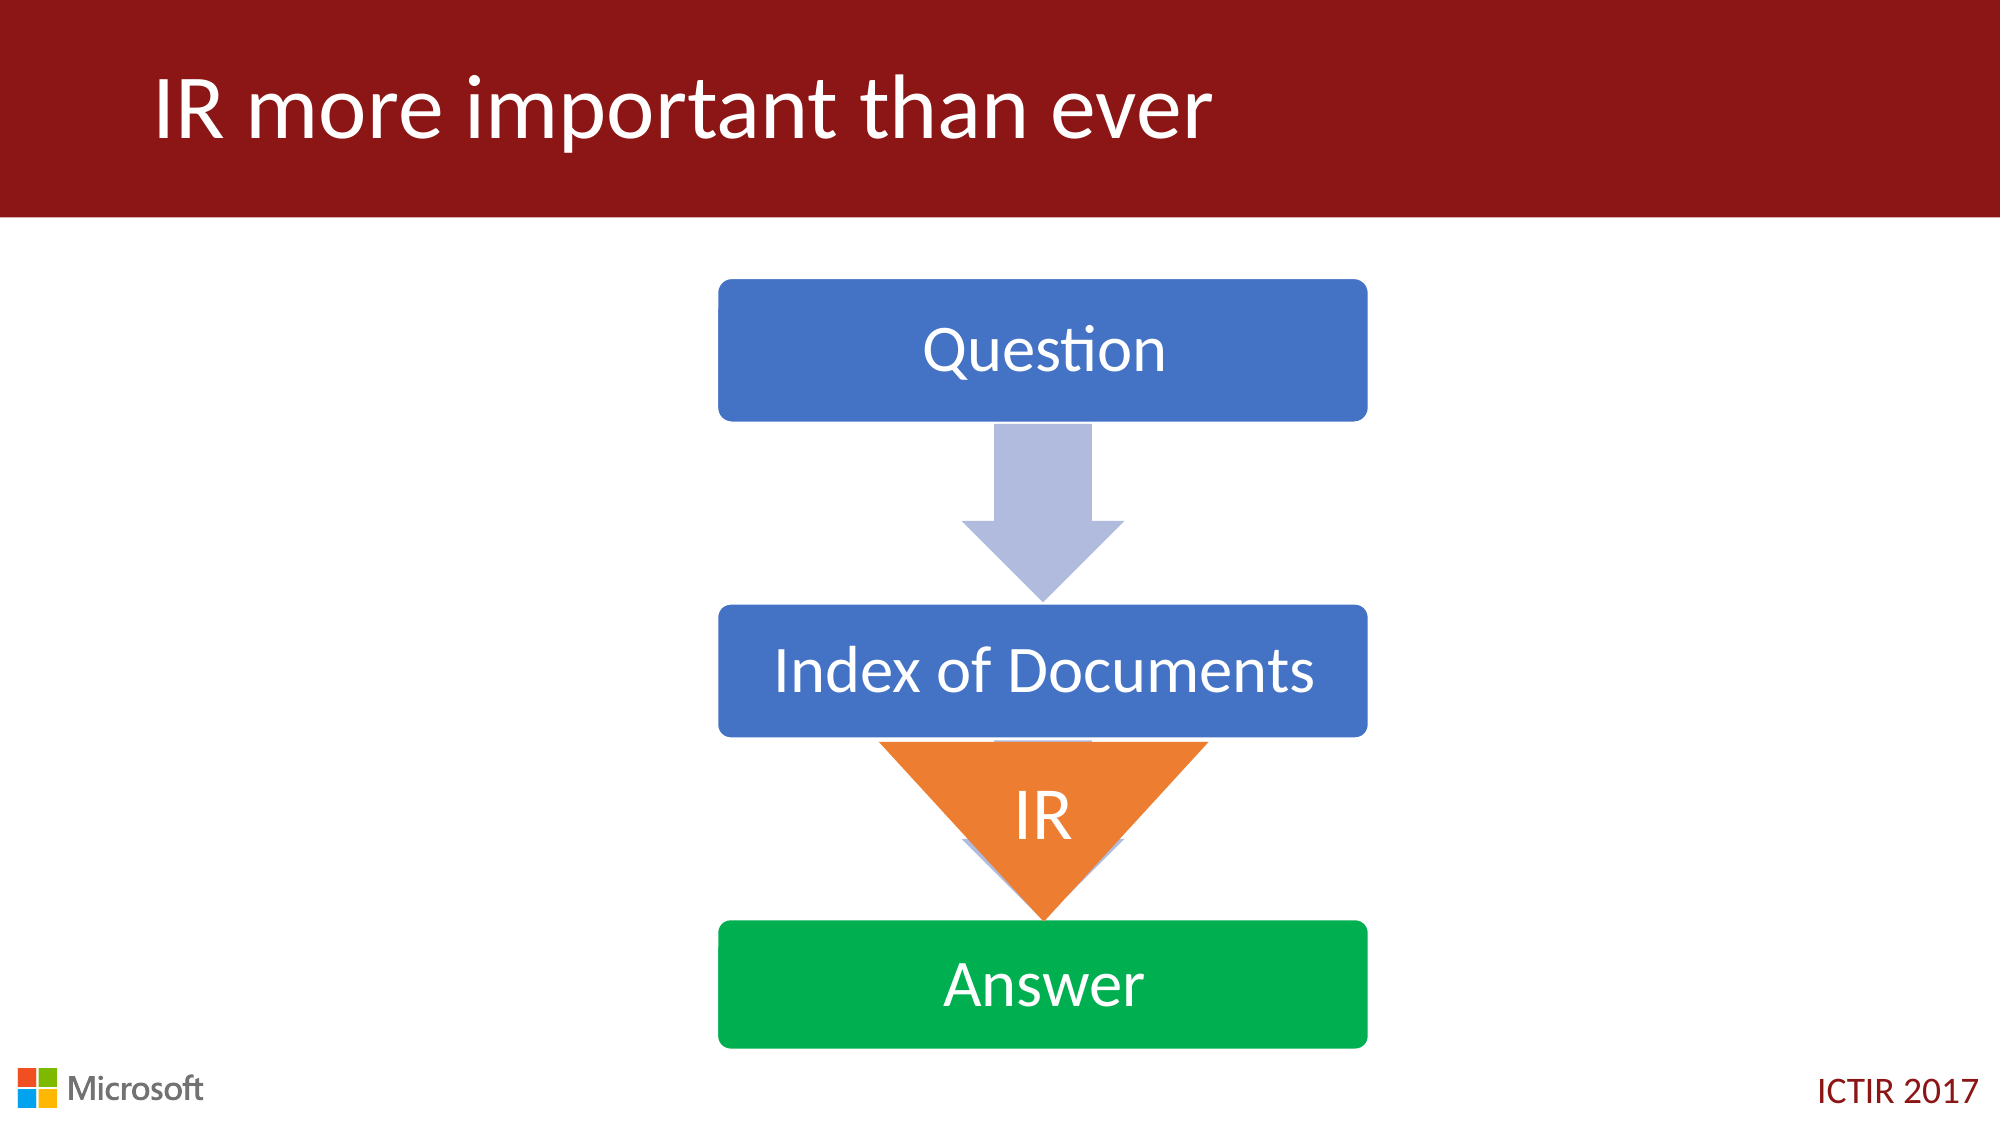

# IR more important than ever

Question

Index of Documents

Answer

IR